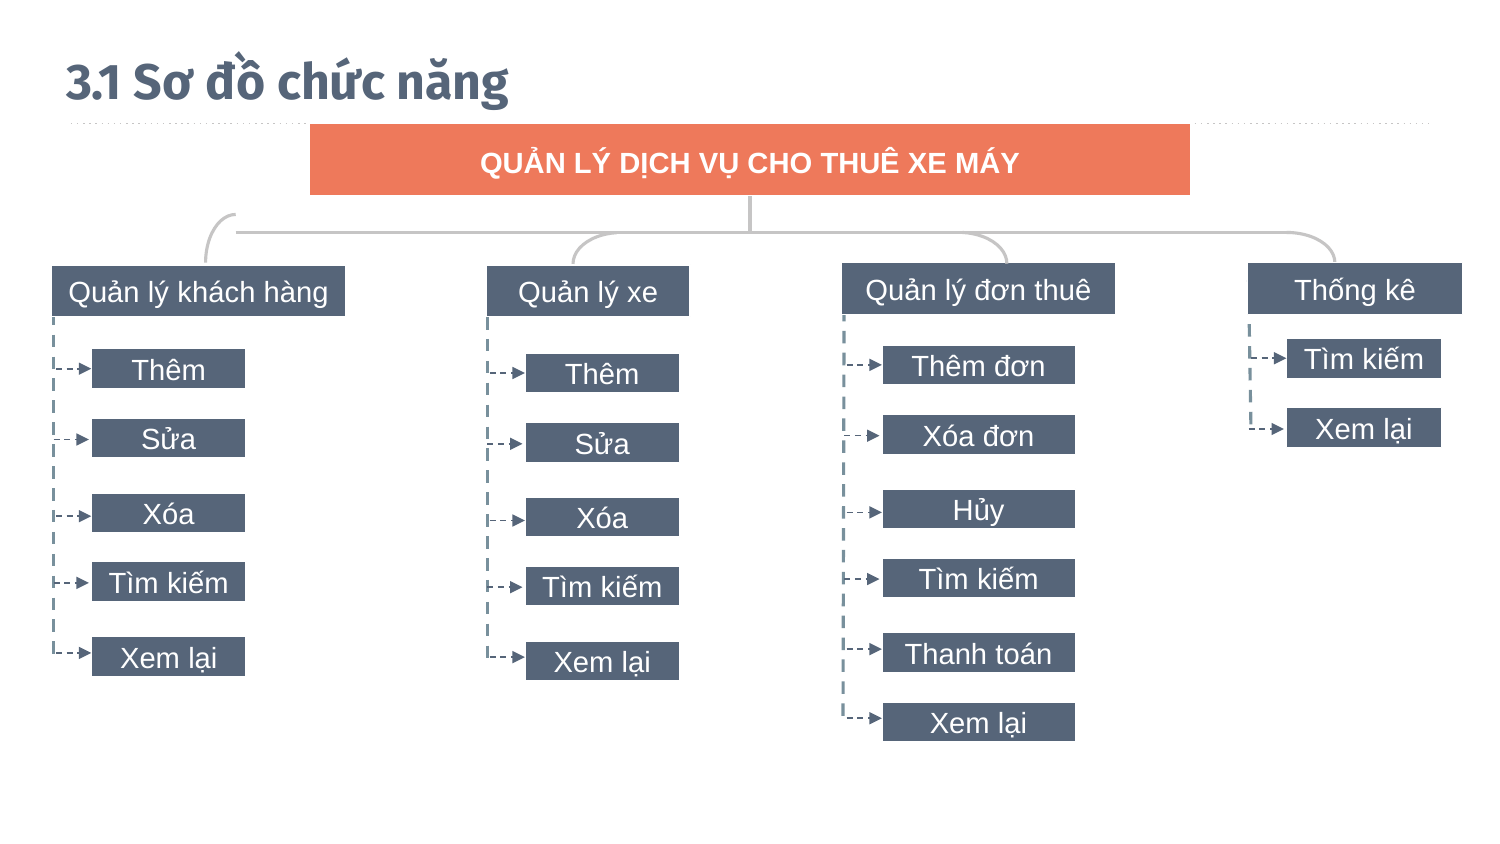

# 3.1 Sơ đồ chức năng
QUẢN LÝ DỊCH VỤ CHO THUÊ XE MÁY

Quản lý đơn thuê
Thống kê
Quản lý khách hàng
Quản lý xe
Tìm kiếm
Xem lại
Thêm đơn
Xóa đơn
Hủy
Tìm kiếm
Thanh toán
Thêm
Sửa
Xóa
Tìm kiếm
Xem lại
Thêm
Sửa
Xóa
Tìm kiếm
Xem lại
Xem lại